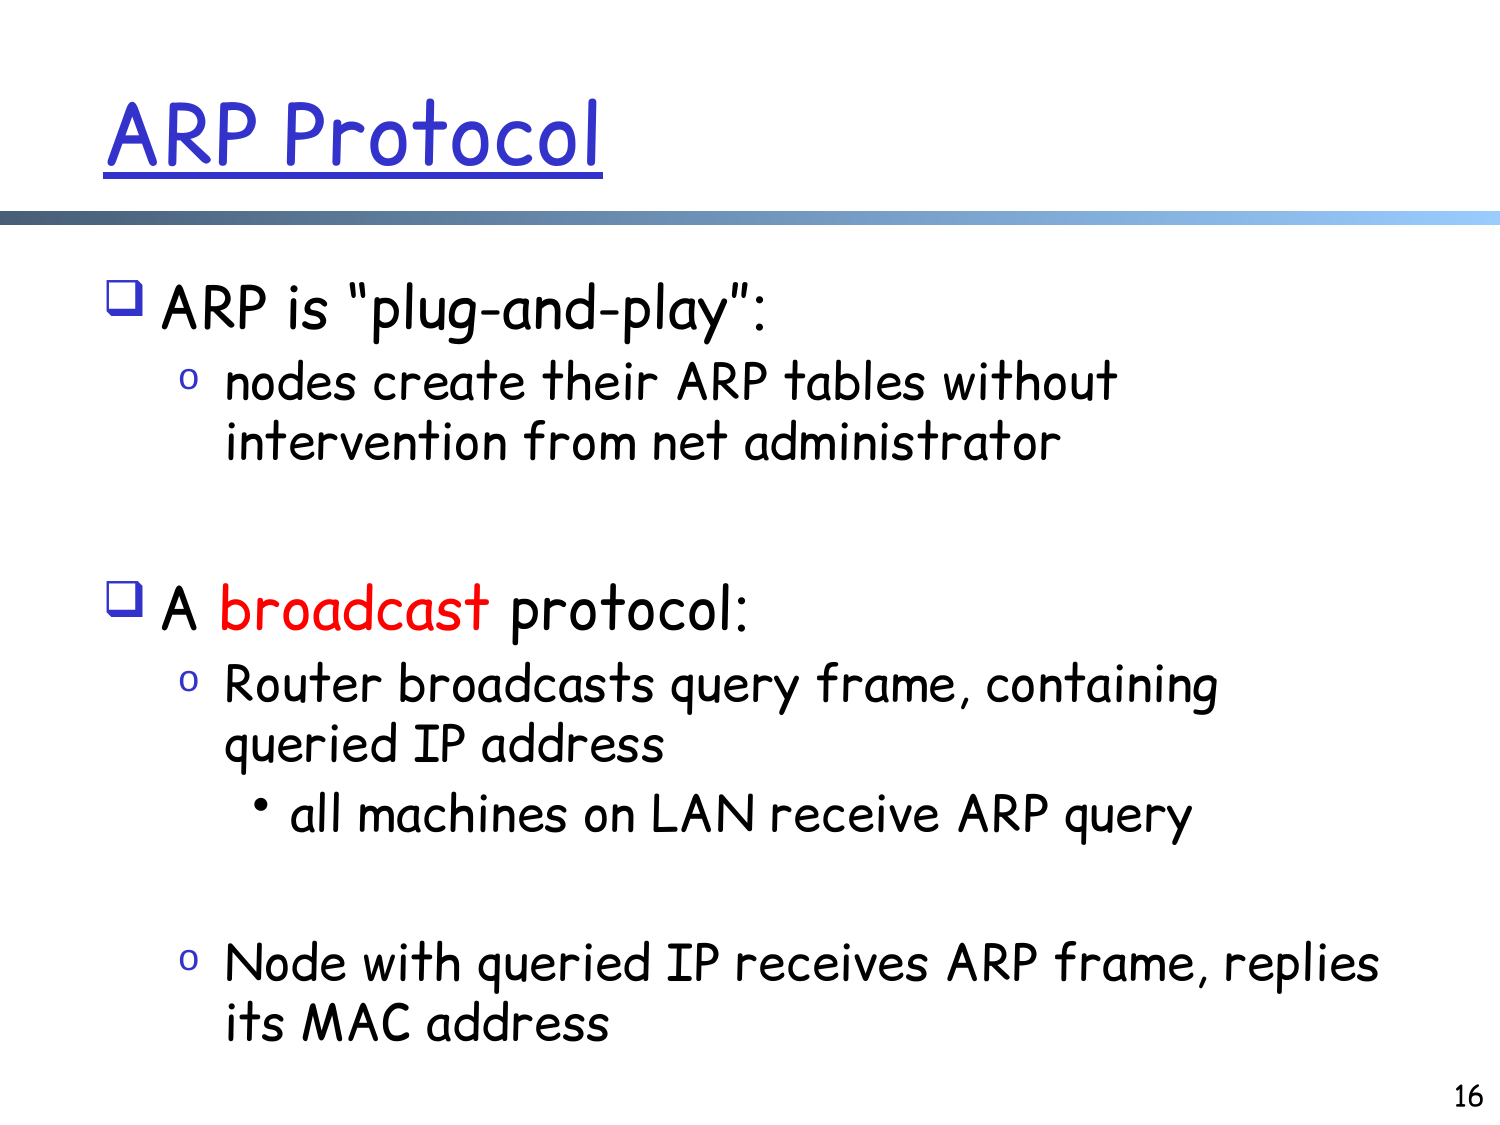

# ARP Protocol
ARP is “plug-and-play”:
nodes create their ARP tables without intervention from net administrator

A broadcast protocol:
Router broadcasts query frame, containing queried IP address
all machines on LAN receive ARP query

Node with queried IP receives ARP frame, replies its MAC address
16